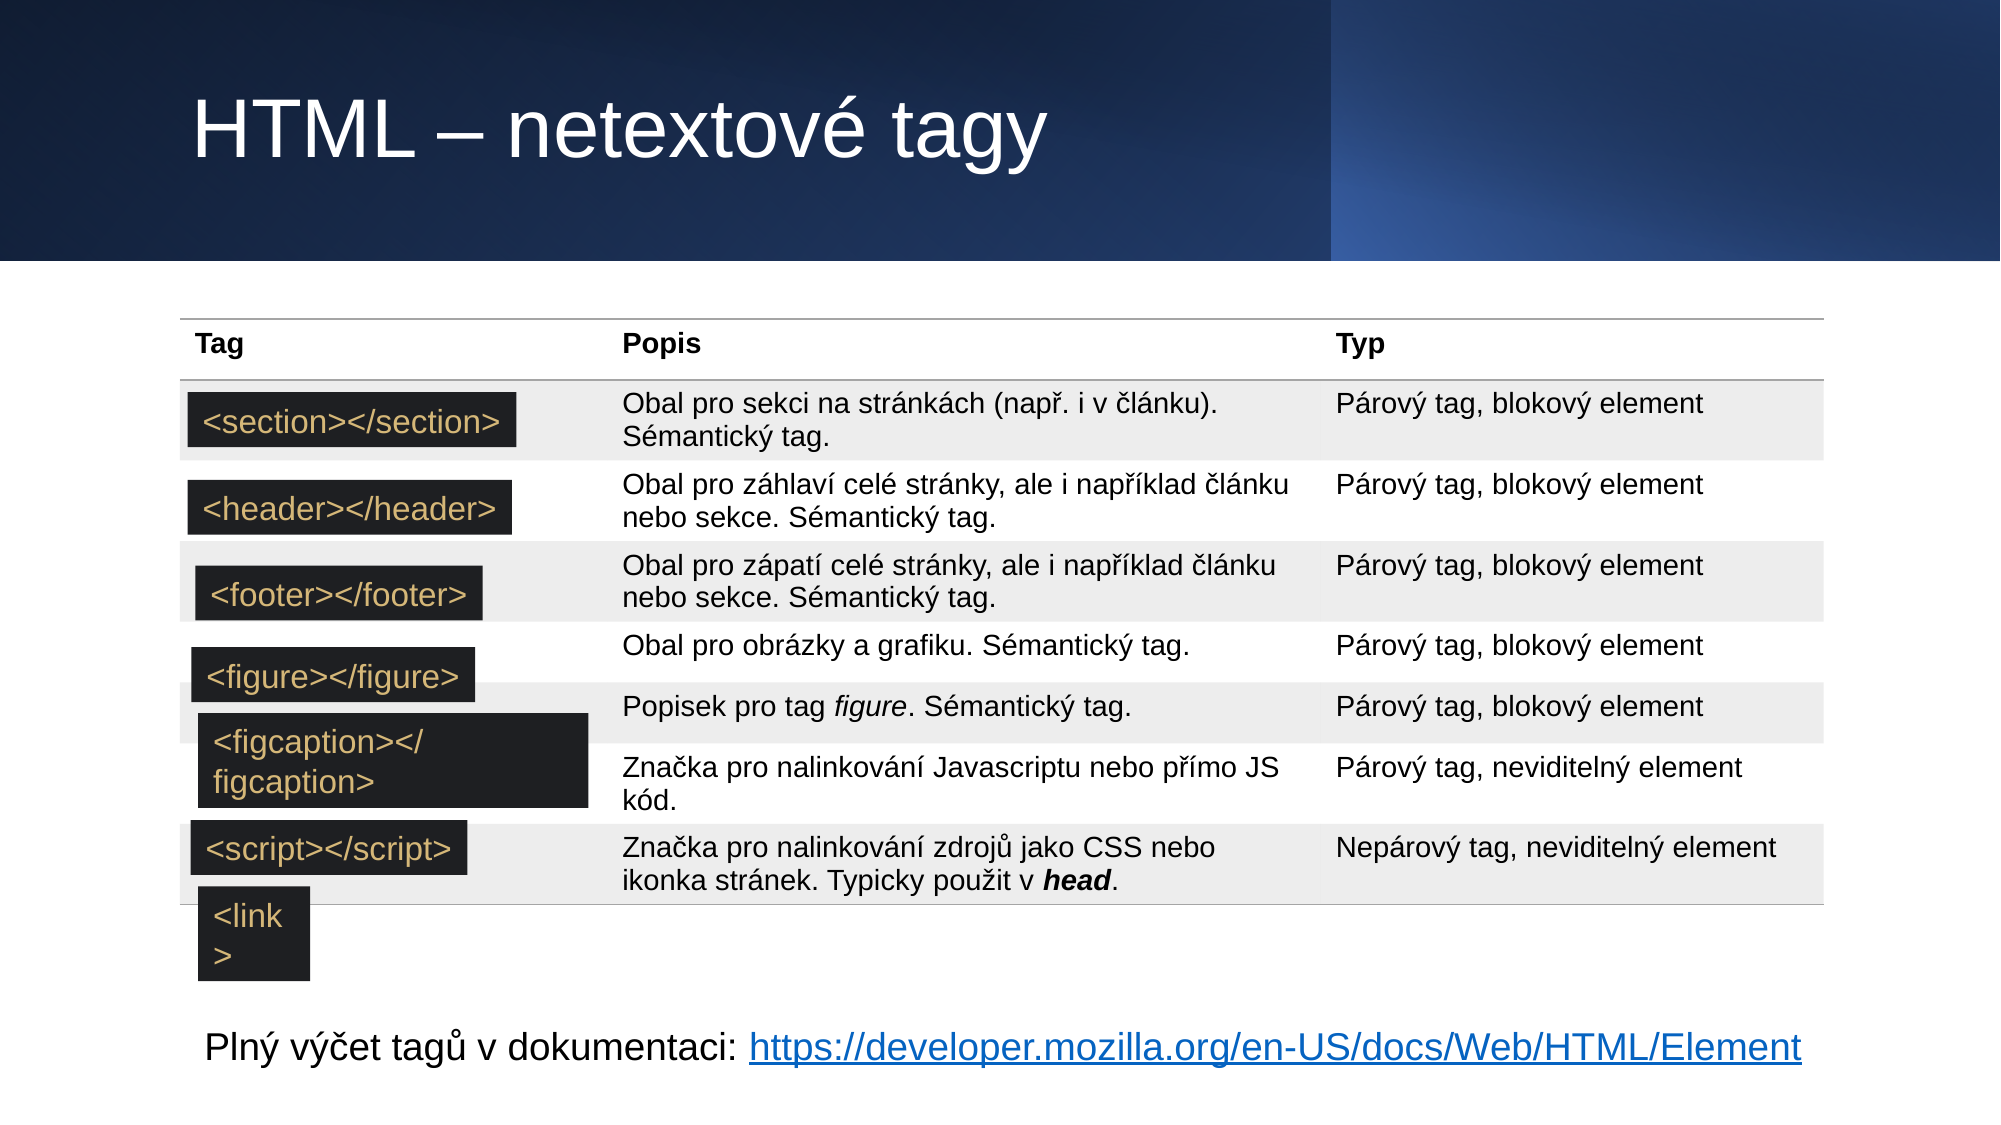

# HTML – netextové tagy
| Tag | Popis | Typ |
| --- | --- | --- |
|  | Obal pro sekci na stránkách (např. i v článku). Sémantický tag. | Párový tag, blokový element |
|  | Obal pro záhlaví celé stránky, ale i například článku nebo sekce. Sémantický tag. | Párový tag, blokový element |
|  | Obal pro zápatí celé stránky, ale i například článku nebo sekce. Sémantický tag. | Párový tag, blokový element |
|  | Obal pro obrázky a grafiku. Sémantický tag. | Párový tag, blokový element |
|  | Popisek pro tag figure. Sémantický tag. | Párový tag, blokový element |
|  | Značka pro nalinkování Javascriptu nebo přímo JS kód. | Párový tag, neviditelný element |
|  | Značka pro nalinkování zdrojů jako CSS nebo ikonka stránek. Typicky použit v head. | Nepárový tag, neviditelný element |
<section></section>
<header></header>
<footer></footer>
<figure></figure>
<figcaption></ figcaption>
<script></script>
<link>
Plný výčet tagů v dokumentaci: https://developer.mozilla.org/en-US/docs/Web/HTML/Element